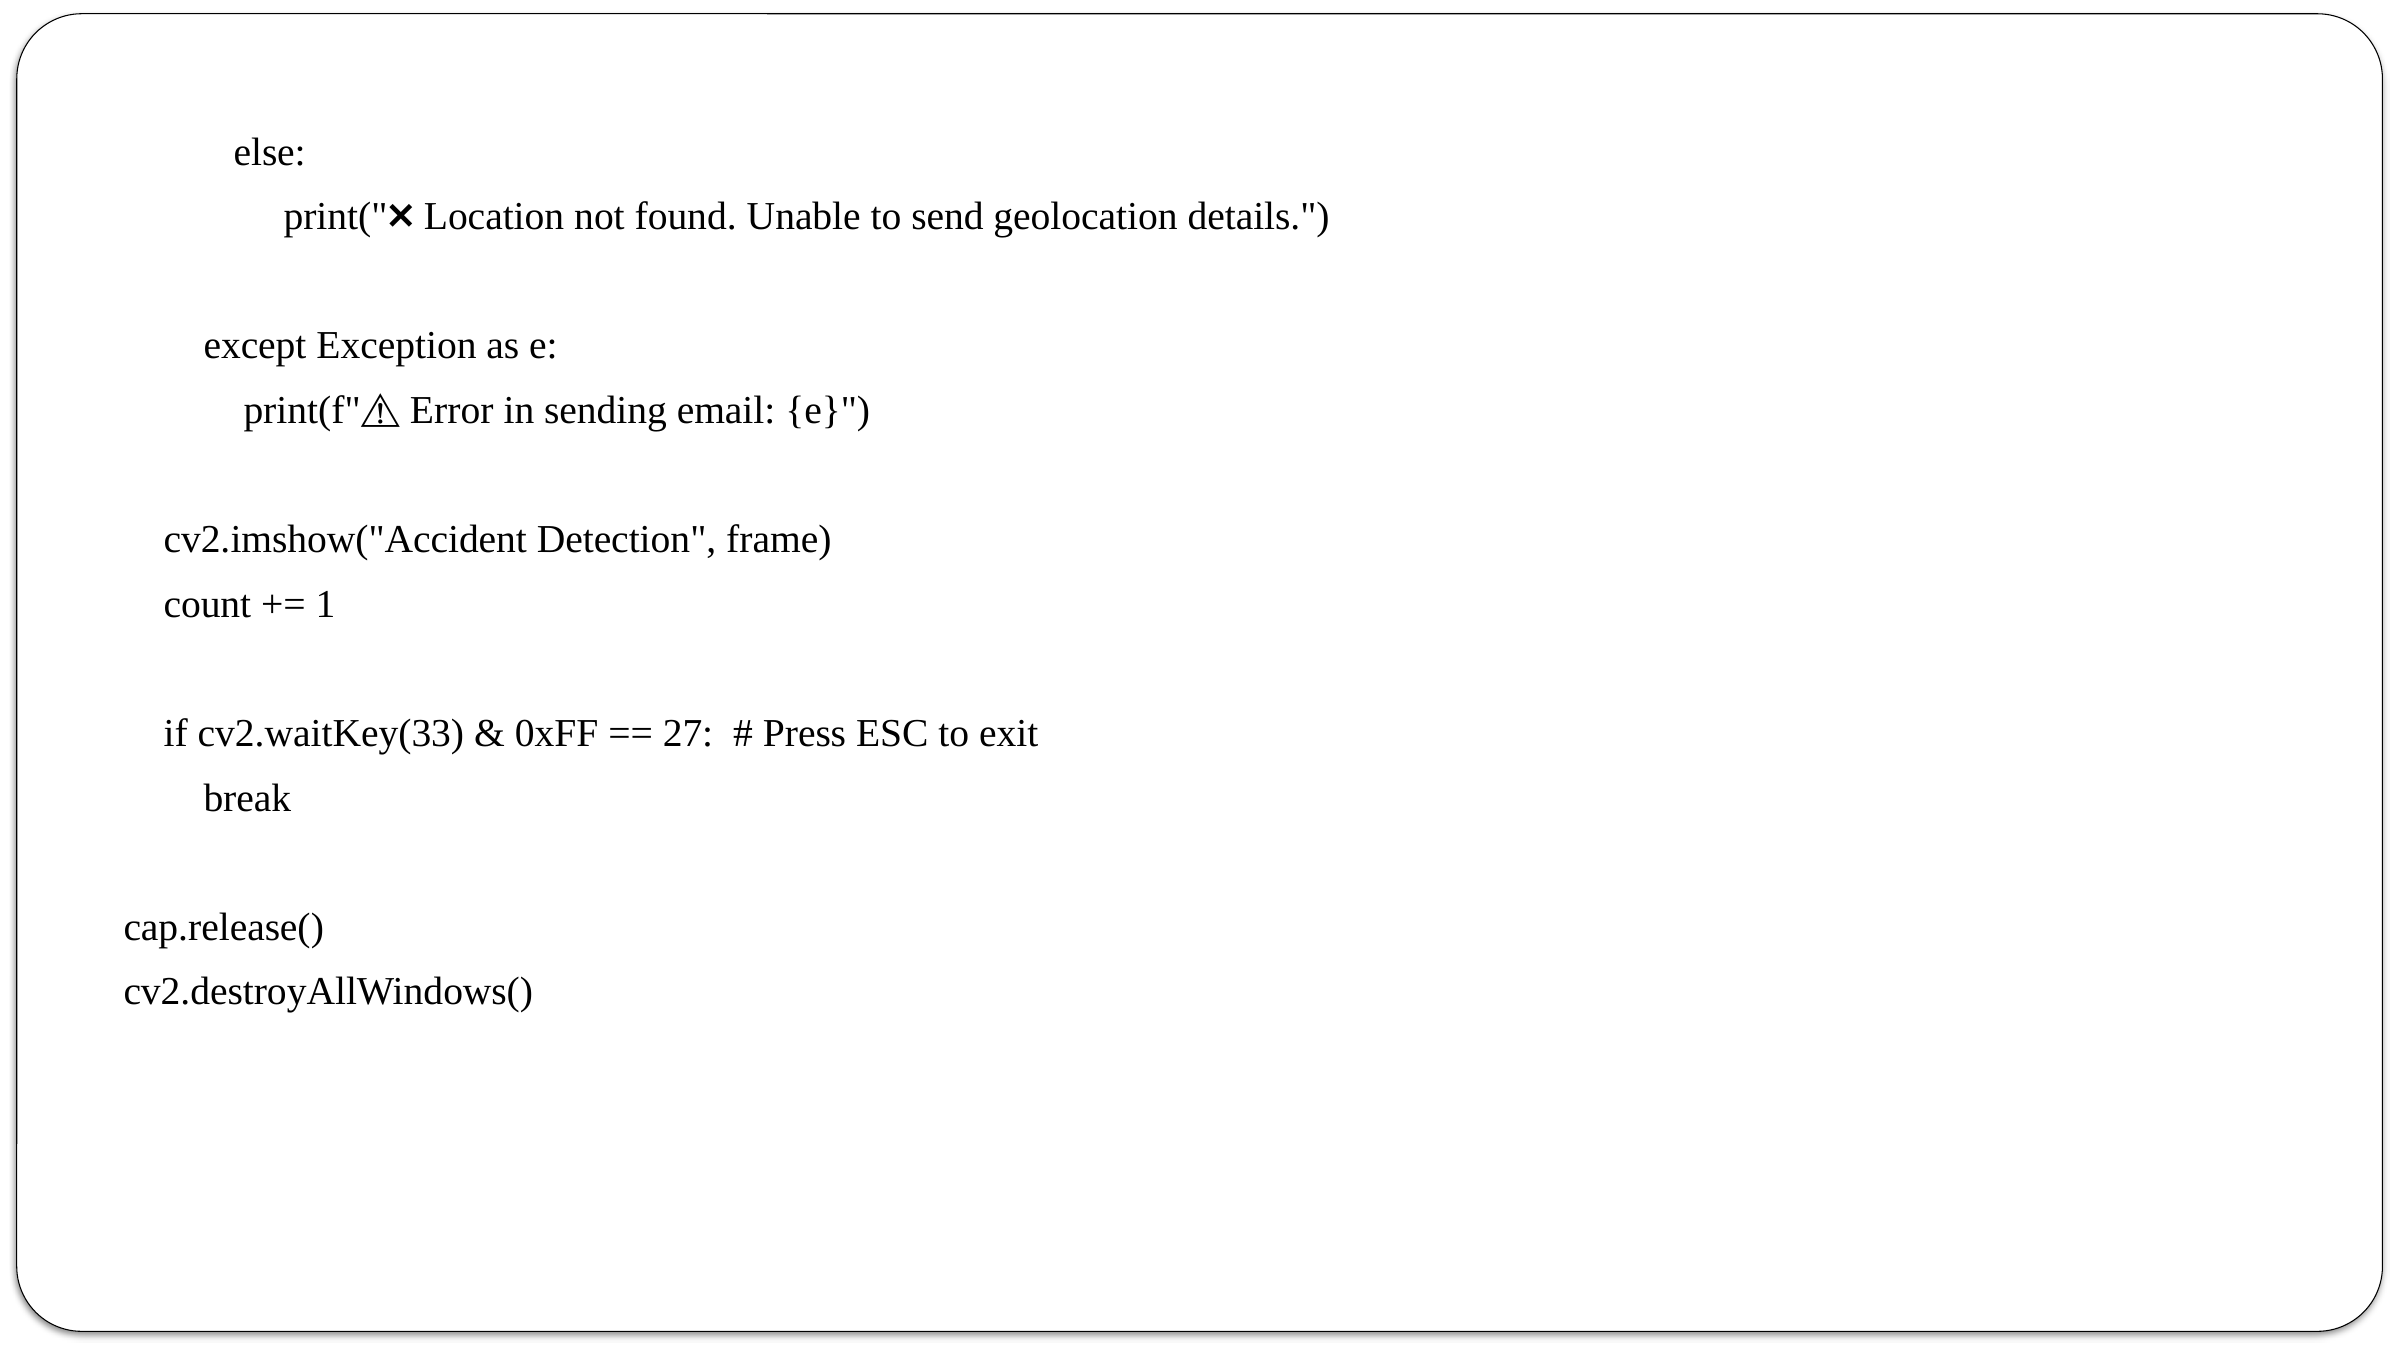

else:
                print("❌ Location not found. Unable to send geolocation details.")

        except Exception as e:
            print(f"⚠️ Error in sending email: {e}")

    cv2.imshow("Accident Detection", frame)
    count += 1

    if cv2.waitKey(33) & 0xFF == 27:  # Press ESC to exit
        break

cap.release()
cv2.destroyAllWindows()